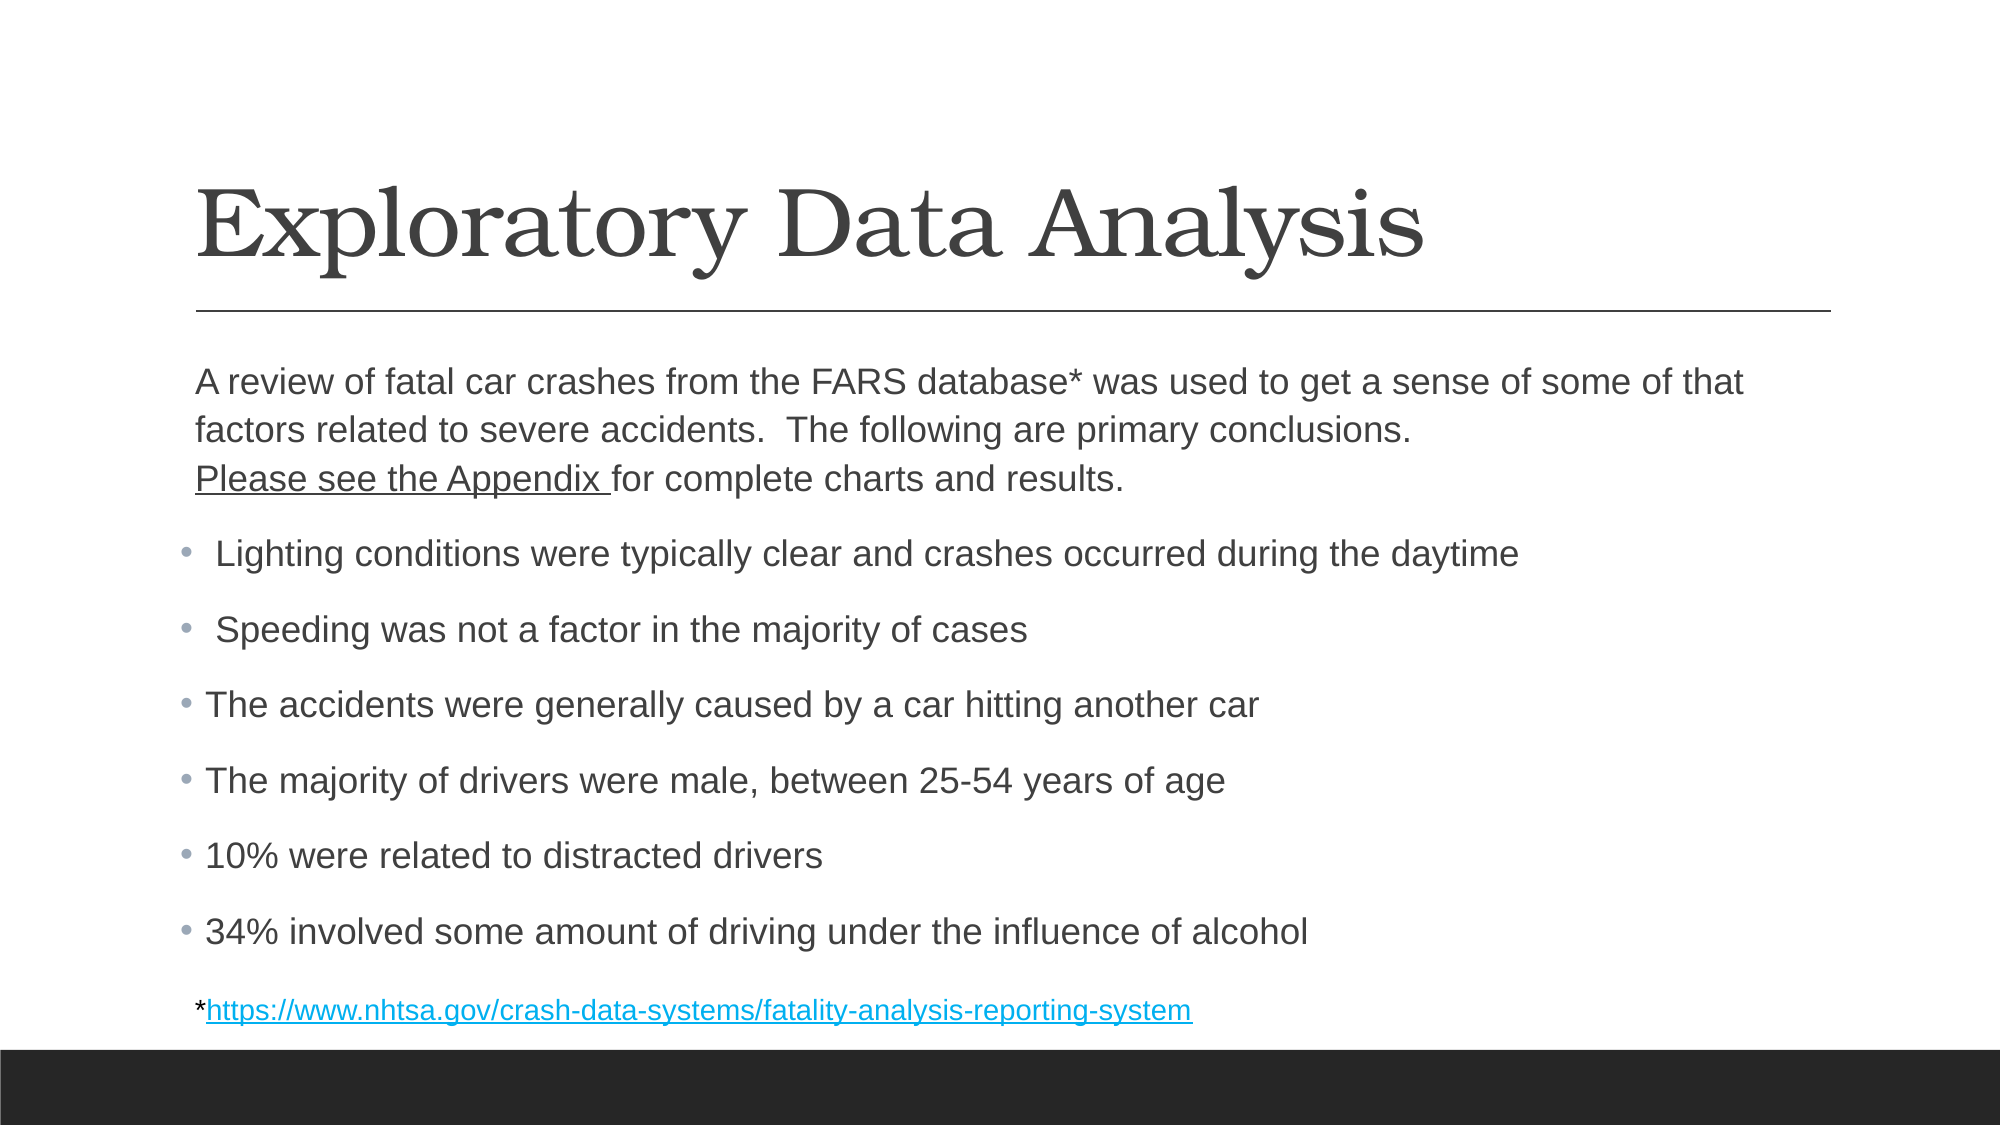

# Exploratory Data Analysis
A review of fatal car crashes from the FARS database* was used to get a sense of some of that factors related to severe accidents.  The following are primary conclusions.  Please see the Appendix for complete charts and results.
  Lighting conditions were typically clear and crashes occurred during the daytime
  Speeding was not a factor in the majority of cases
 The accidents were generally caused by a car hitting another car
 The majority of drivers were male, between 25-54 years of age
 10% were related to distracted drivers
 34% involved some amount of driving under the influence of alcohol

*https://www.nhtsa.gov/crash-data-systems/fatality-analysis-reporting-system